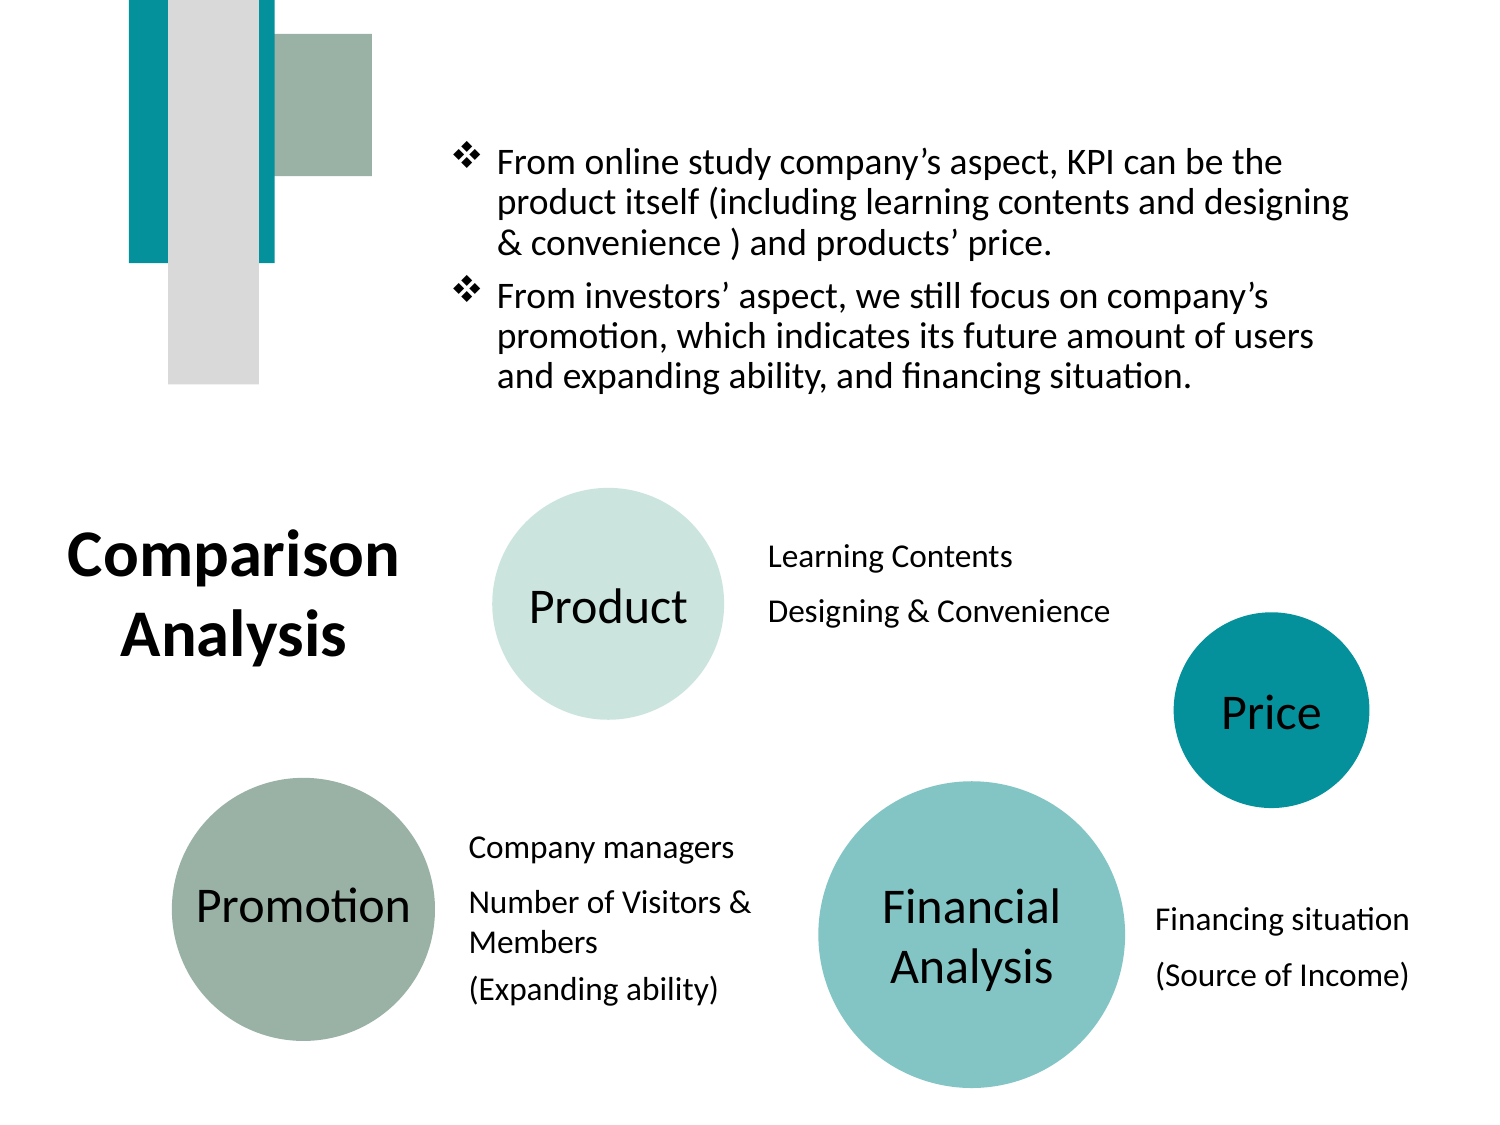

From online study company’s aspect, KPI can be the product itself (including learning contents and designing & convenience ) and products’ price.
From investors’ aspect, we still focus on company’s promotion, which indicates its future amount of users and expanding ability, and financing situation.

Comparison Analysis
Learning Contents
Product
Designing & Convenience

Price

Company managers
Promotion
Financial Analysis
Number of Visitors & Members
Financing situation
(Source of Income)
(Expanding ability)